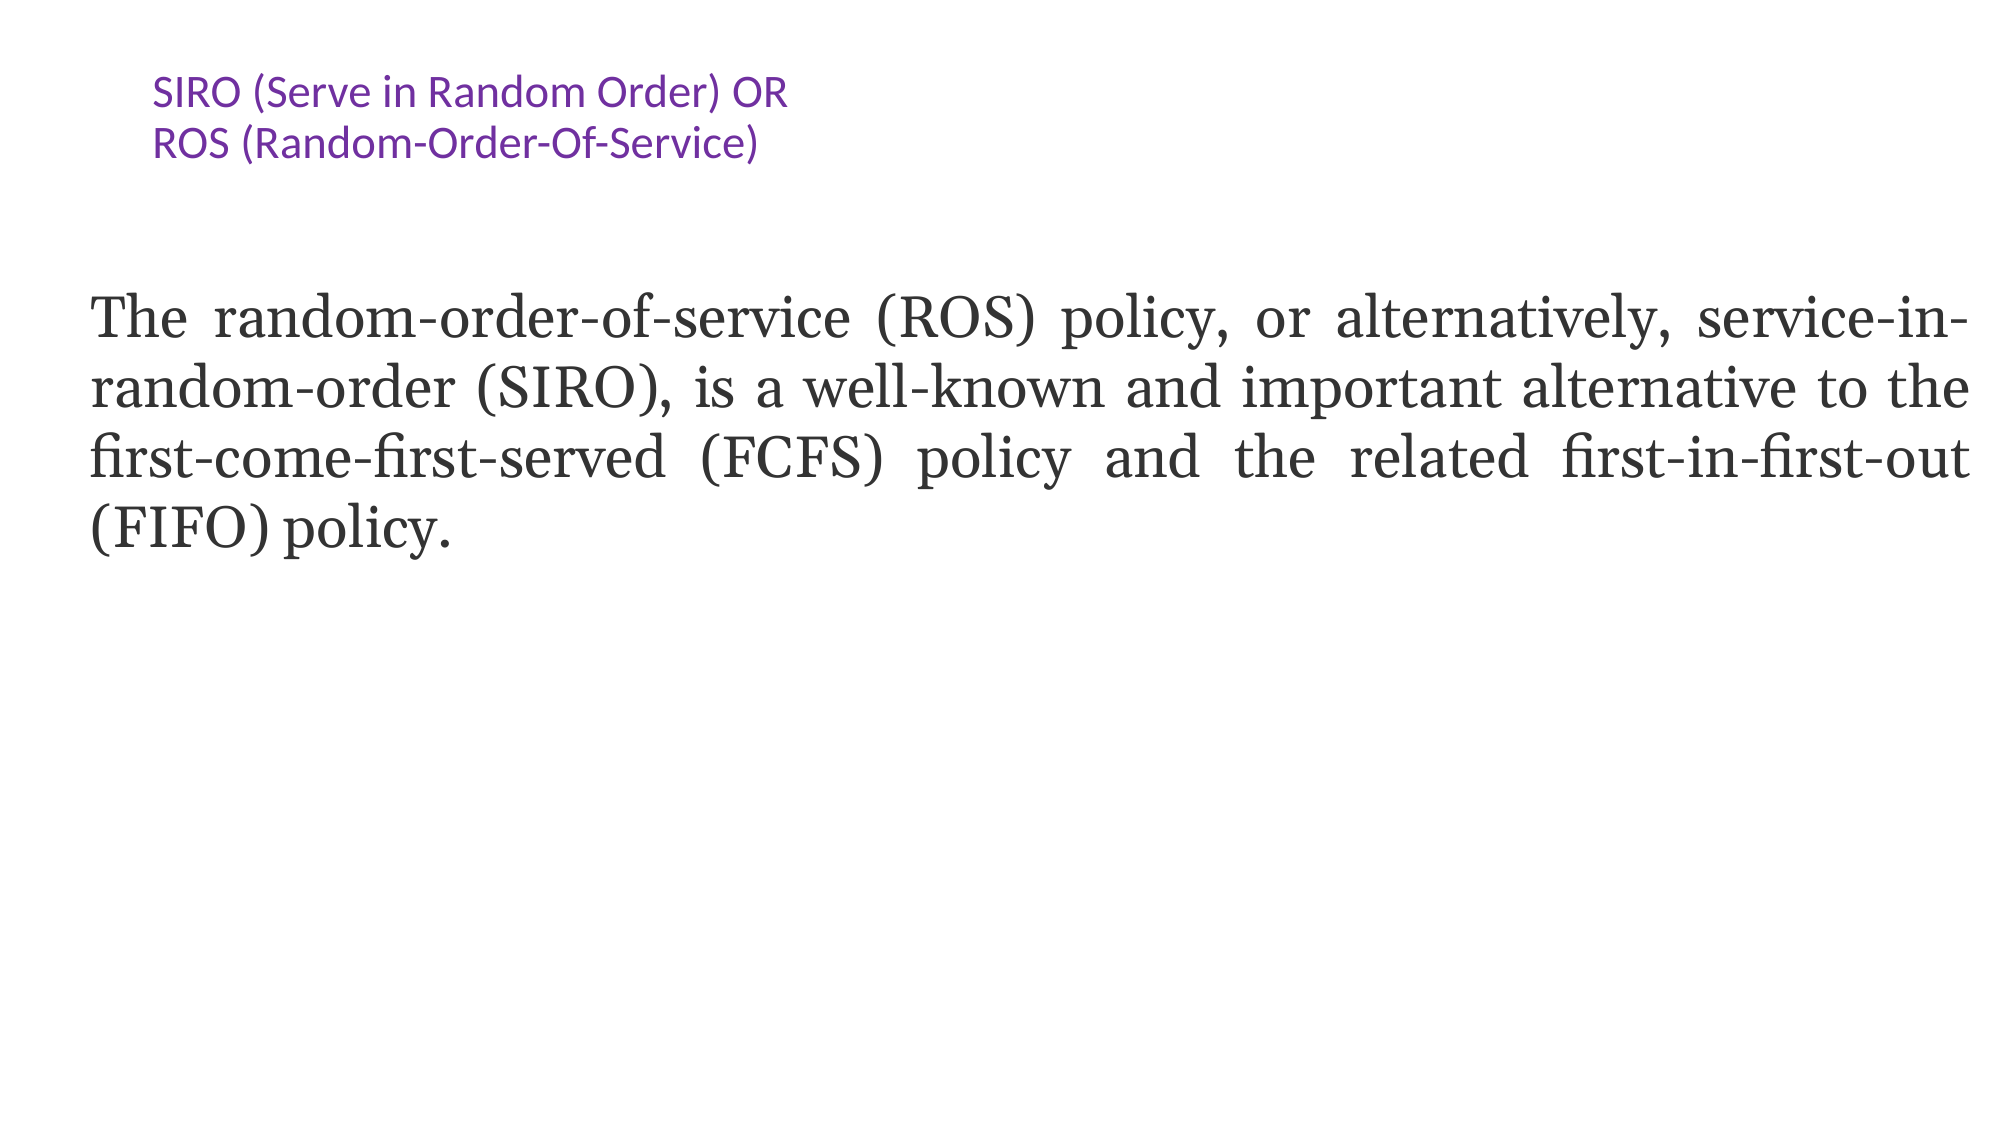

# SIRO (Serve in Random Order) OR ROS (Random-Order-Of-Service)
The random-order-of-service (ROS) policy, or alternatively, service-in-random-order (SIRO), is a well-known and important alternative to the first-come-first-served (FCFS) policy and the related first-in-first-out (FIFO) policy.